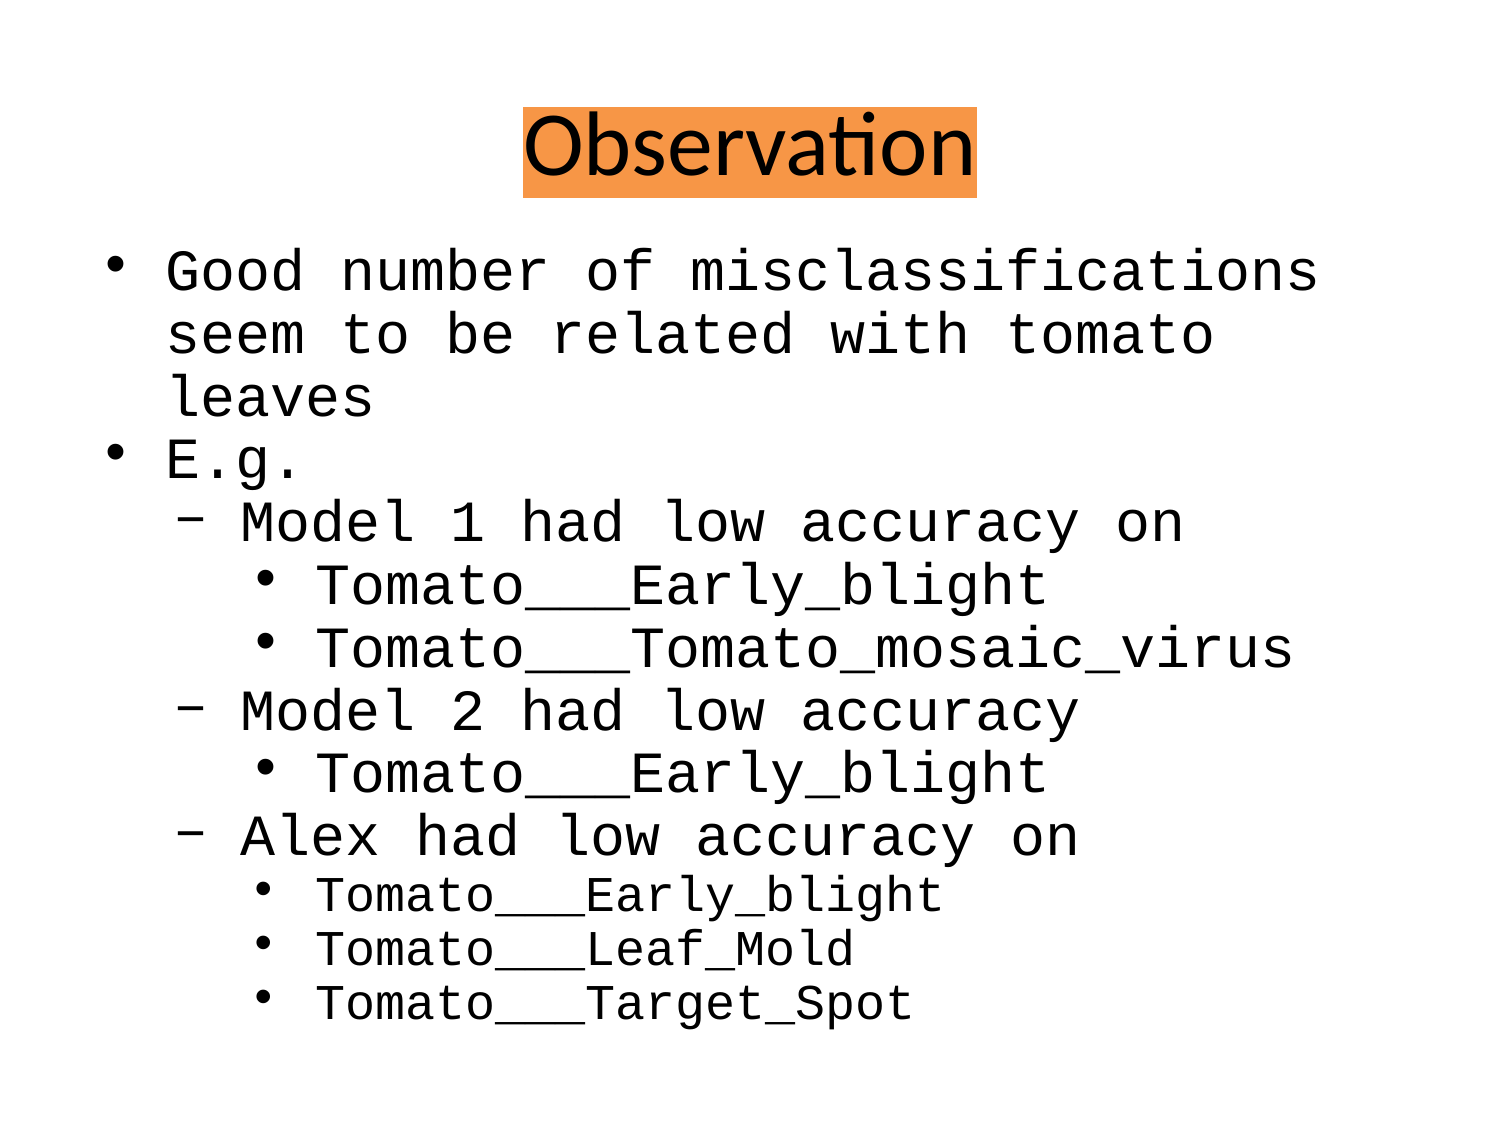

# Observation
Good number of misclassifications seem to be related with tomato leaves
E.g.
Model 1 had low accuracy on
Tomato___Early_blight
Tomato___Tomato_mosaic_virus
Model 2 had low accuracy
Tomato___Early_blight
Alex had low accuracy on
Tomato___Early_blight
Tomato___Leaf_Mold
Tomato___Target_Spot